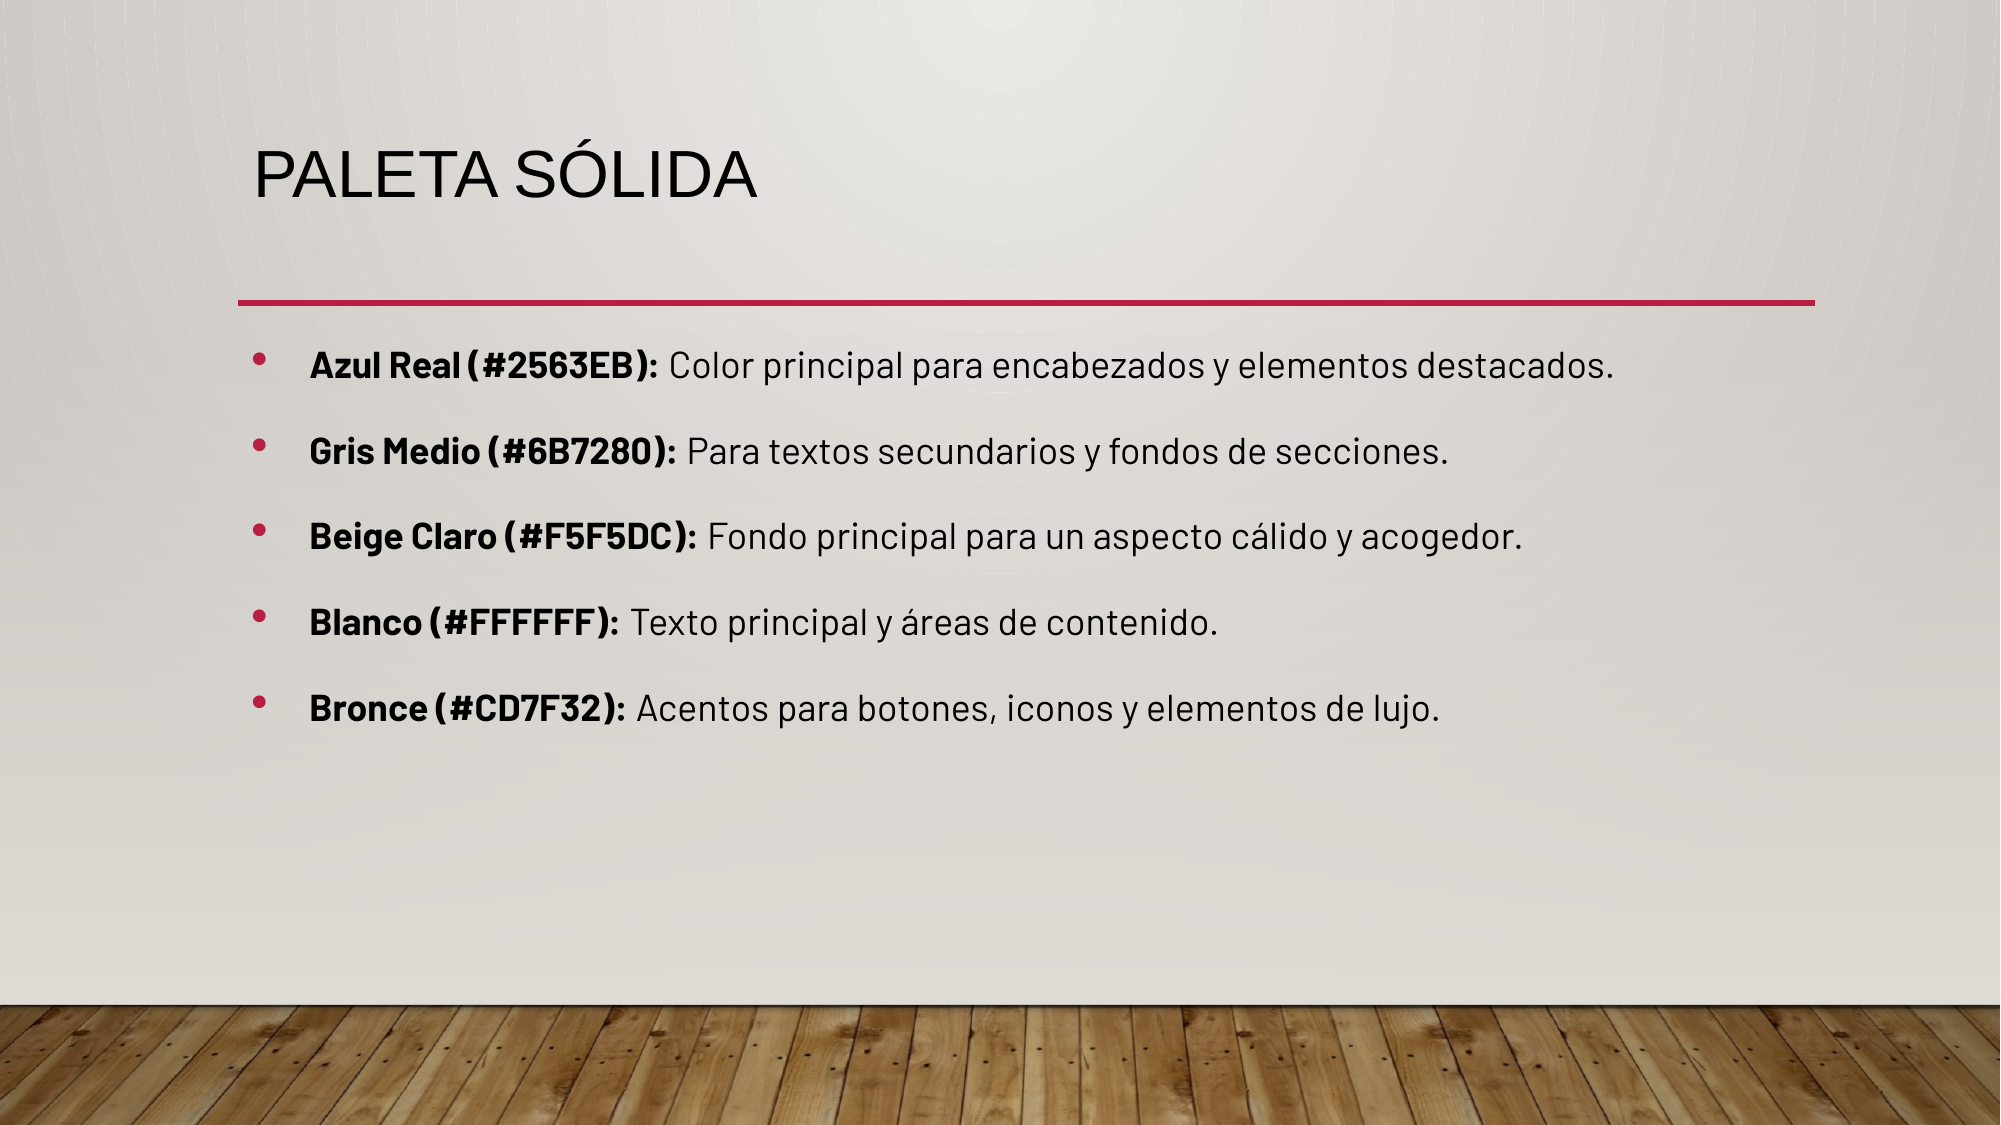

# Paleta Sólida
Azul Real (#2563EB): Color principal para encabezados y elementos destacados.
Gris Medio (#6B7280): Para textos secundarios y fondos de secciones.
Beige Claro (#F5F5DC): Fondo principal para un aspecto cálido y acogedor.
Blanco (#FFFFFF): Texto principal y áreas de contenido.
Bronce (#CD7F32): Acentos para botones, iconos y elementos de lujo.